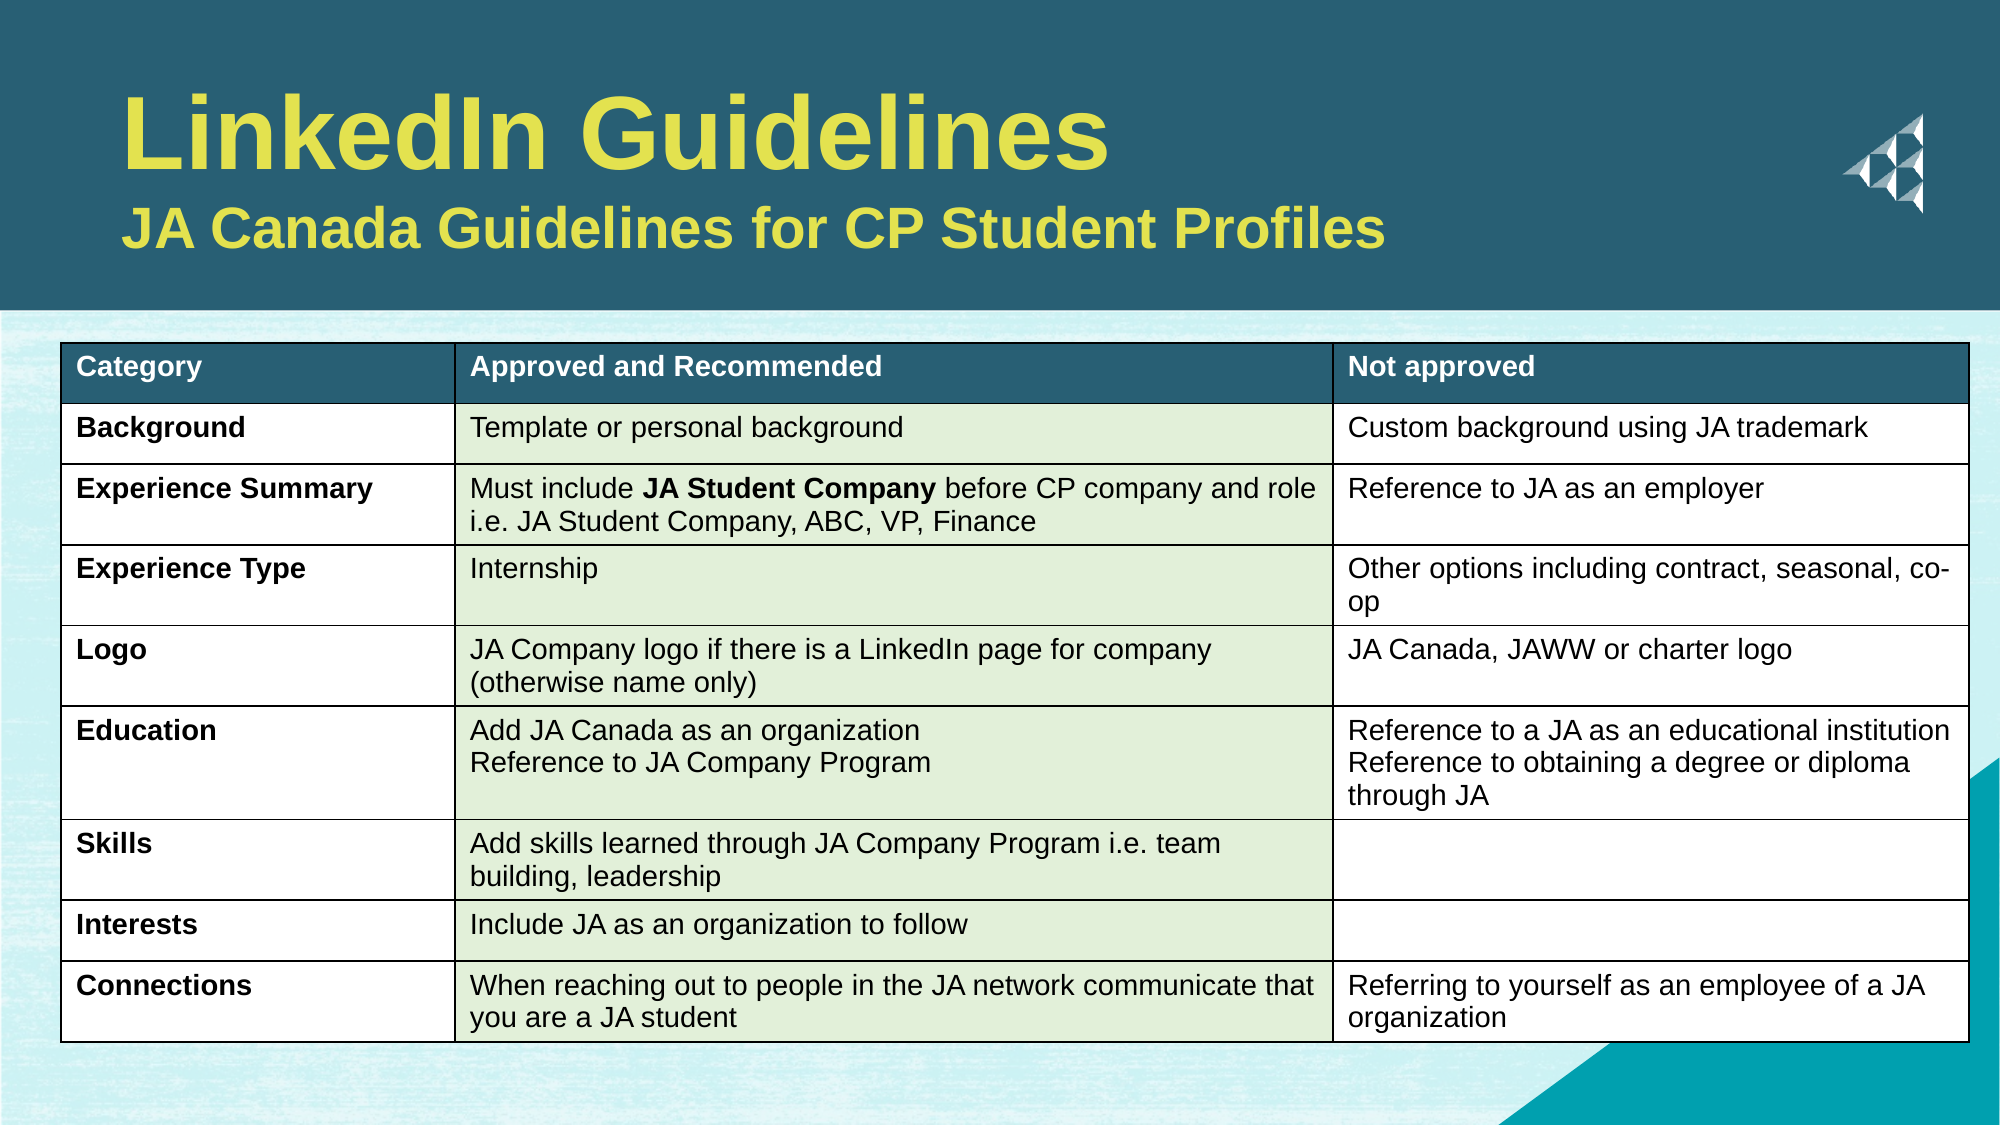

# LinkedIn Guidelines JA Canada Guidelines for CP Student Profiles
| Category | Approved and Recommended | Not approved |
| --- | --- | --- |
| Background | Template or personal background | Custom background using JA trademark |
| Experience Summary | Must include JA Student Company before CP company and role i.e. JA Student Company, ABC, VP, Finance | Reference to JA as an employer |
| Experience Type | Internship | Other options including contract, seasonal, co-op |
| Logo | JA Company logo if there is a LinkedIn page for company (otherwise name only) | JA Canada, JAWW or charter logo |
| Education | Add JA Canada as an organization Reference to JA Company Program | Reference to a JA as an educational institution Reference to obtaining a degree or diploma through JA |
| Skills | Add skills learned through JA Company Program i.e. team building, leadership |  |
| Interests | Include JA as an organization to follow |  |
| Connections | When reaching out to people in the JA network communicate that you are a JA student | Referring to yourself as an employee of a JA organization |